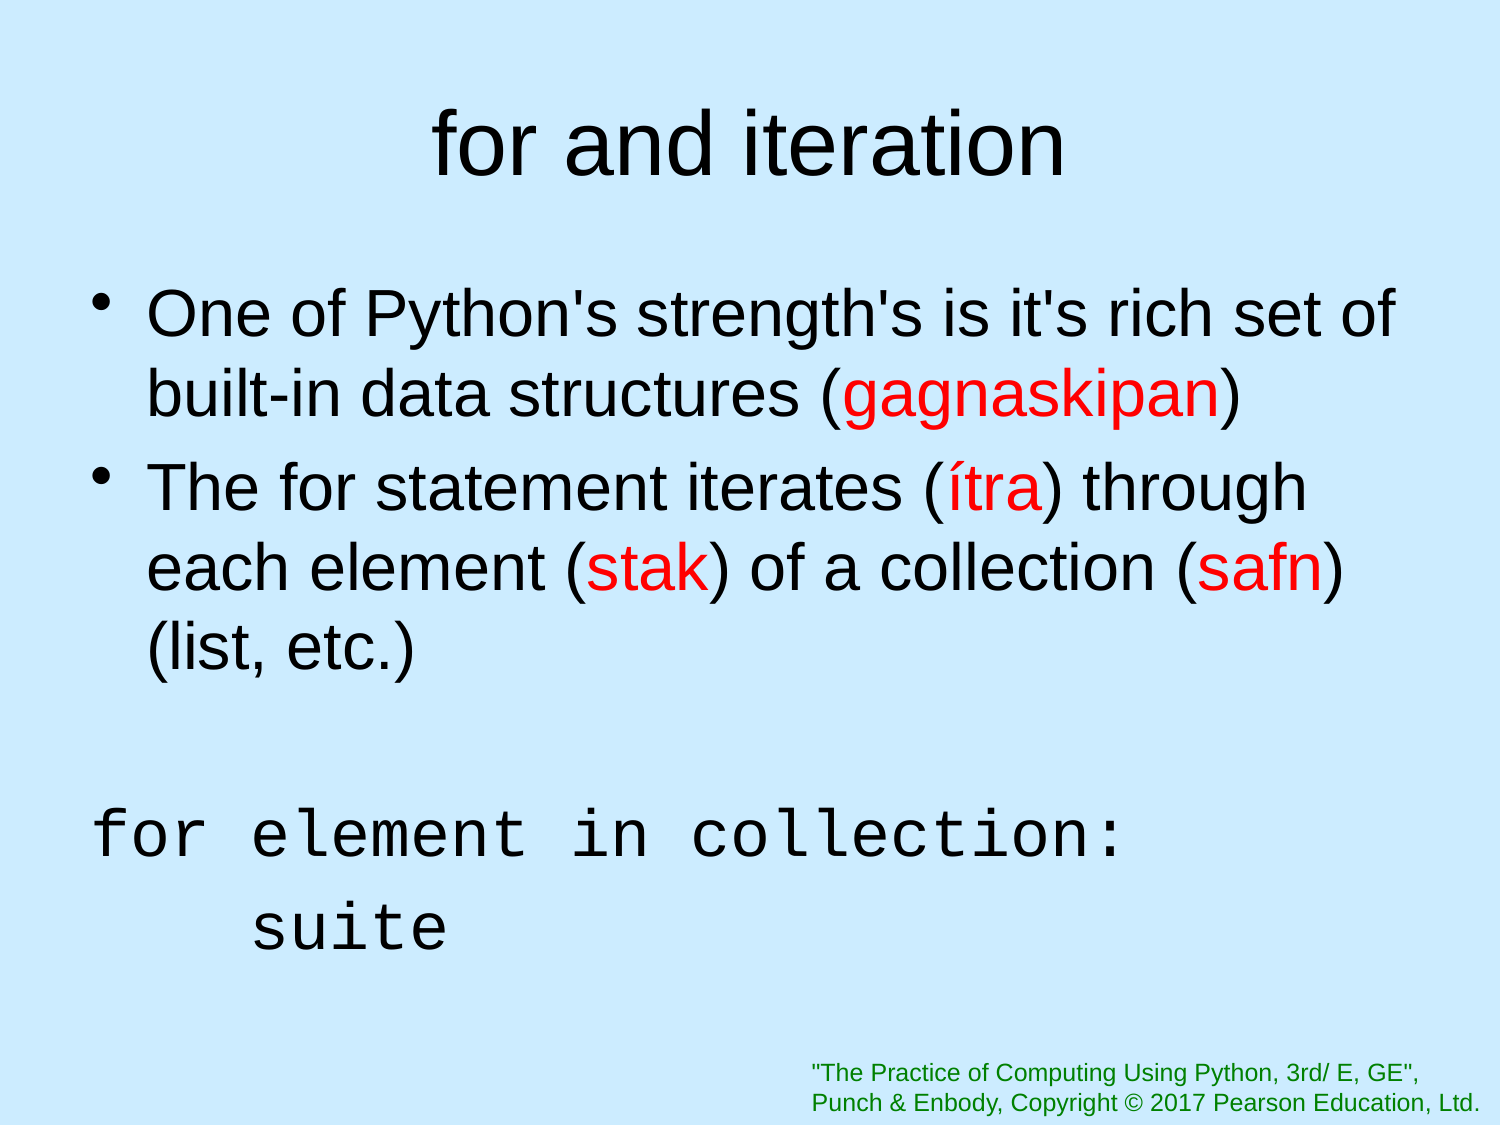

# for and iteration
One of Python's strength's is it's rich set of built-in data structures (gagnaskipan)
The for statement iterates (ítra) through each element (stak) of a collection (safn) (list, etc.)

for element in collection:
    suite